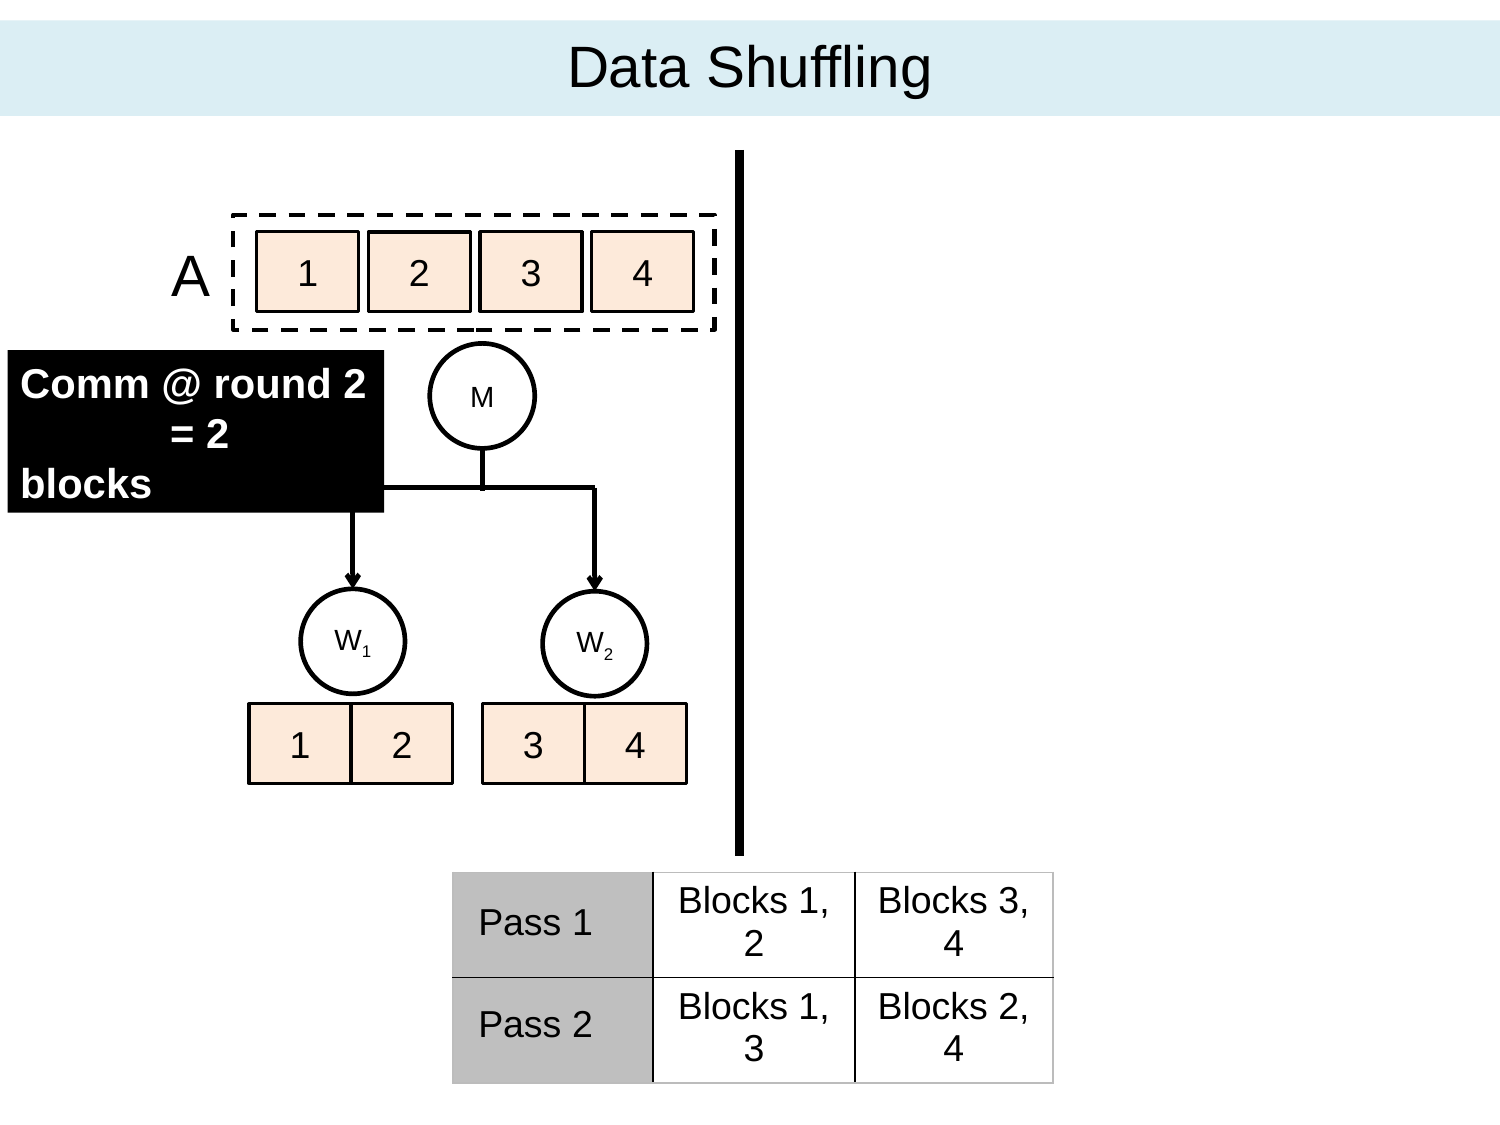

Data Shuffling

1
2
2
3
3
3
4
A
2
M
Comm @ round 2
   	= 2 blocks
W1
W2
1
2
3
4
|  | Blocks 1, 2 | Blocks 3, 4 |
| --- | --- | --- |
|  | Blocks 1, 3 | Blocks 2, 4 |
Pass 1
Pass 2